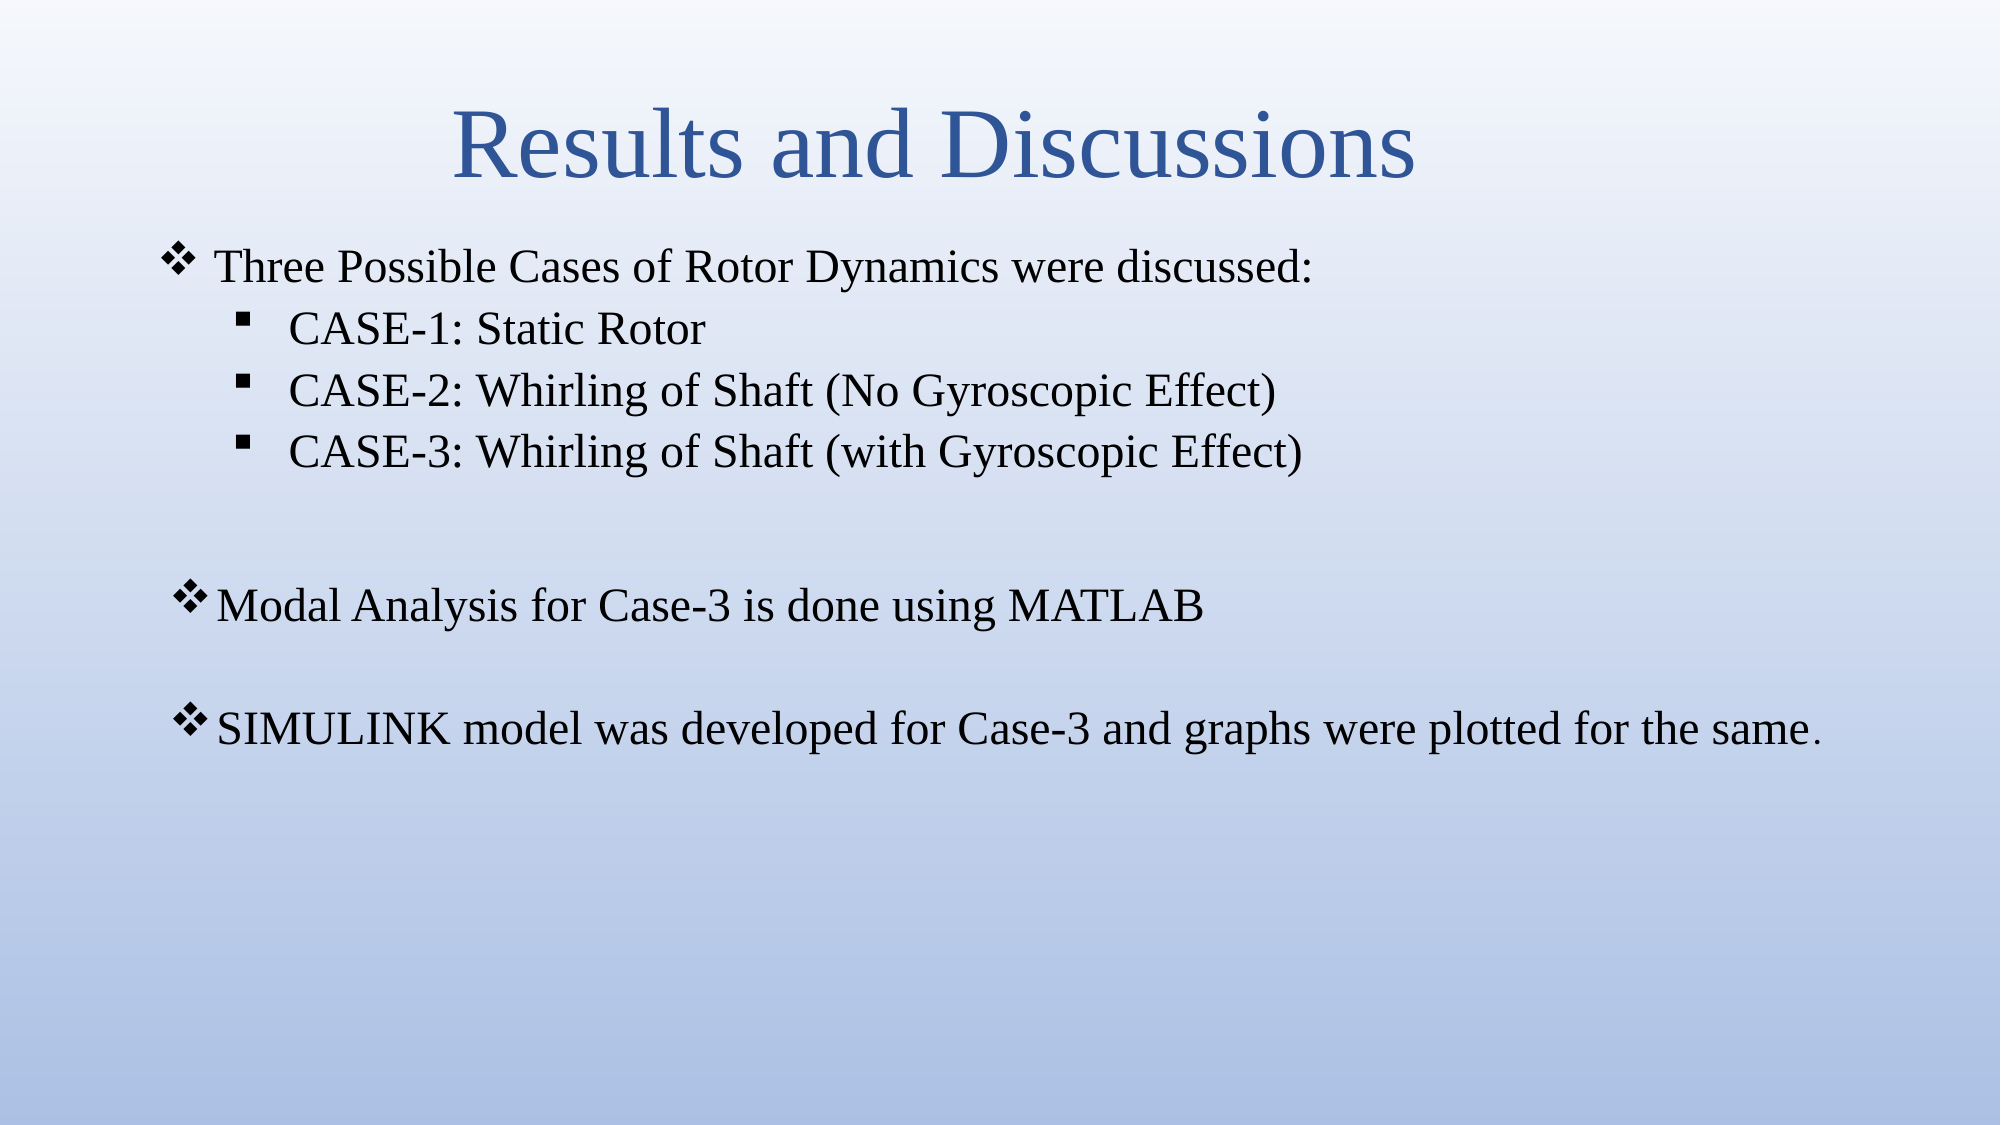

Results and Discussions
Three Possible Cases of Rotor Dynamics were discussed:
CASE-1: Static Rotor
CASE-2: Whirling of Shaft (No Gyroscopic Effect)
CASE-3: Whirling of Shaft (with Gyroscopic Effect)

Modal Analysis for Case-3 is done using MATLAB

SIMULINK model was developed for Case-3 and graphs were plotted for the same.